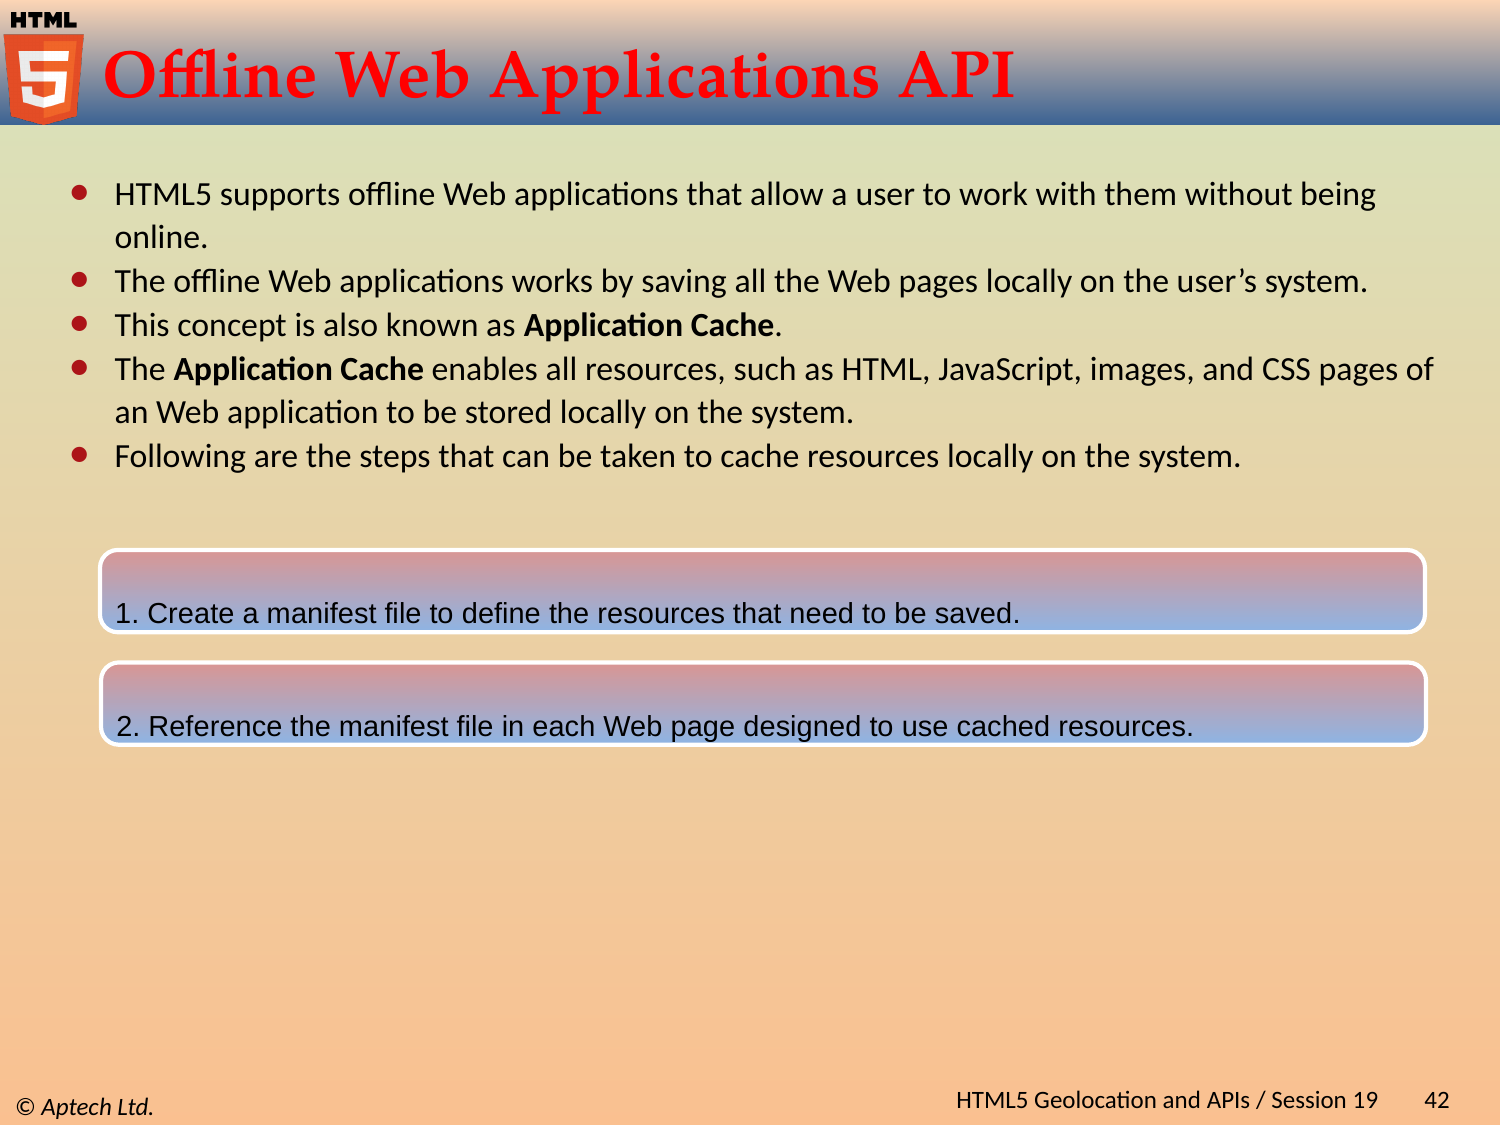

# Offline Web Applications API
HTML5 supports offline Web applications that allow a user to work with them without being online.
The offline Web applications works by saving all the Web pages locally on the user’s system.
This concept is also known as Application Cache.
The Application Cache enables all resources, such as HTML, JavaScript, images, and CSS pages of an Web application to be stored locally on the system.
Following are the steps that can be taken to cache resources locally on the system.

1. Create a manifest file to define the resources that need to be saved.

2. Reference the manifest file in each Web page designed to use cached resources.
HTML5 Geolocation and APIs / Session 19
42